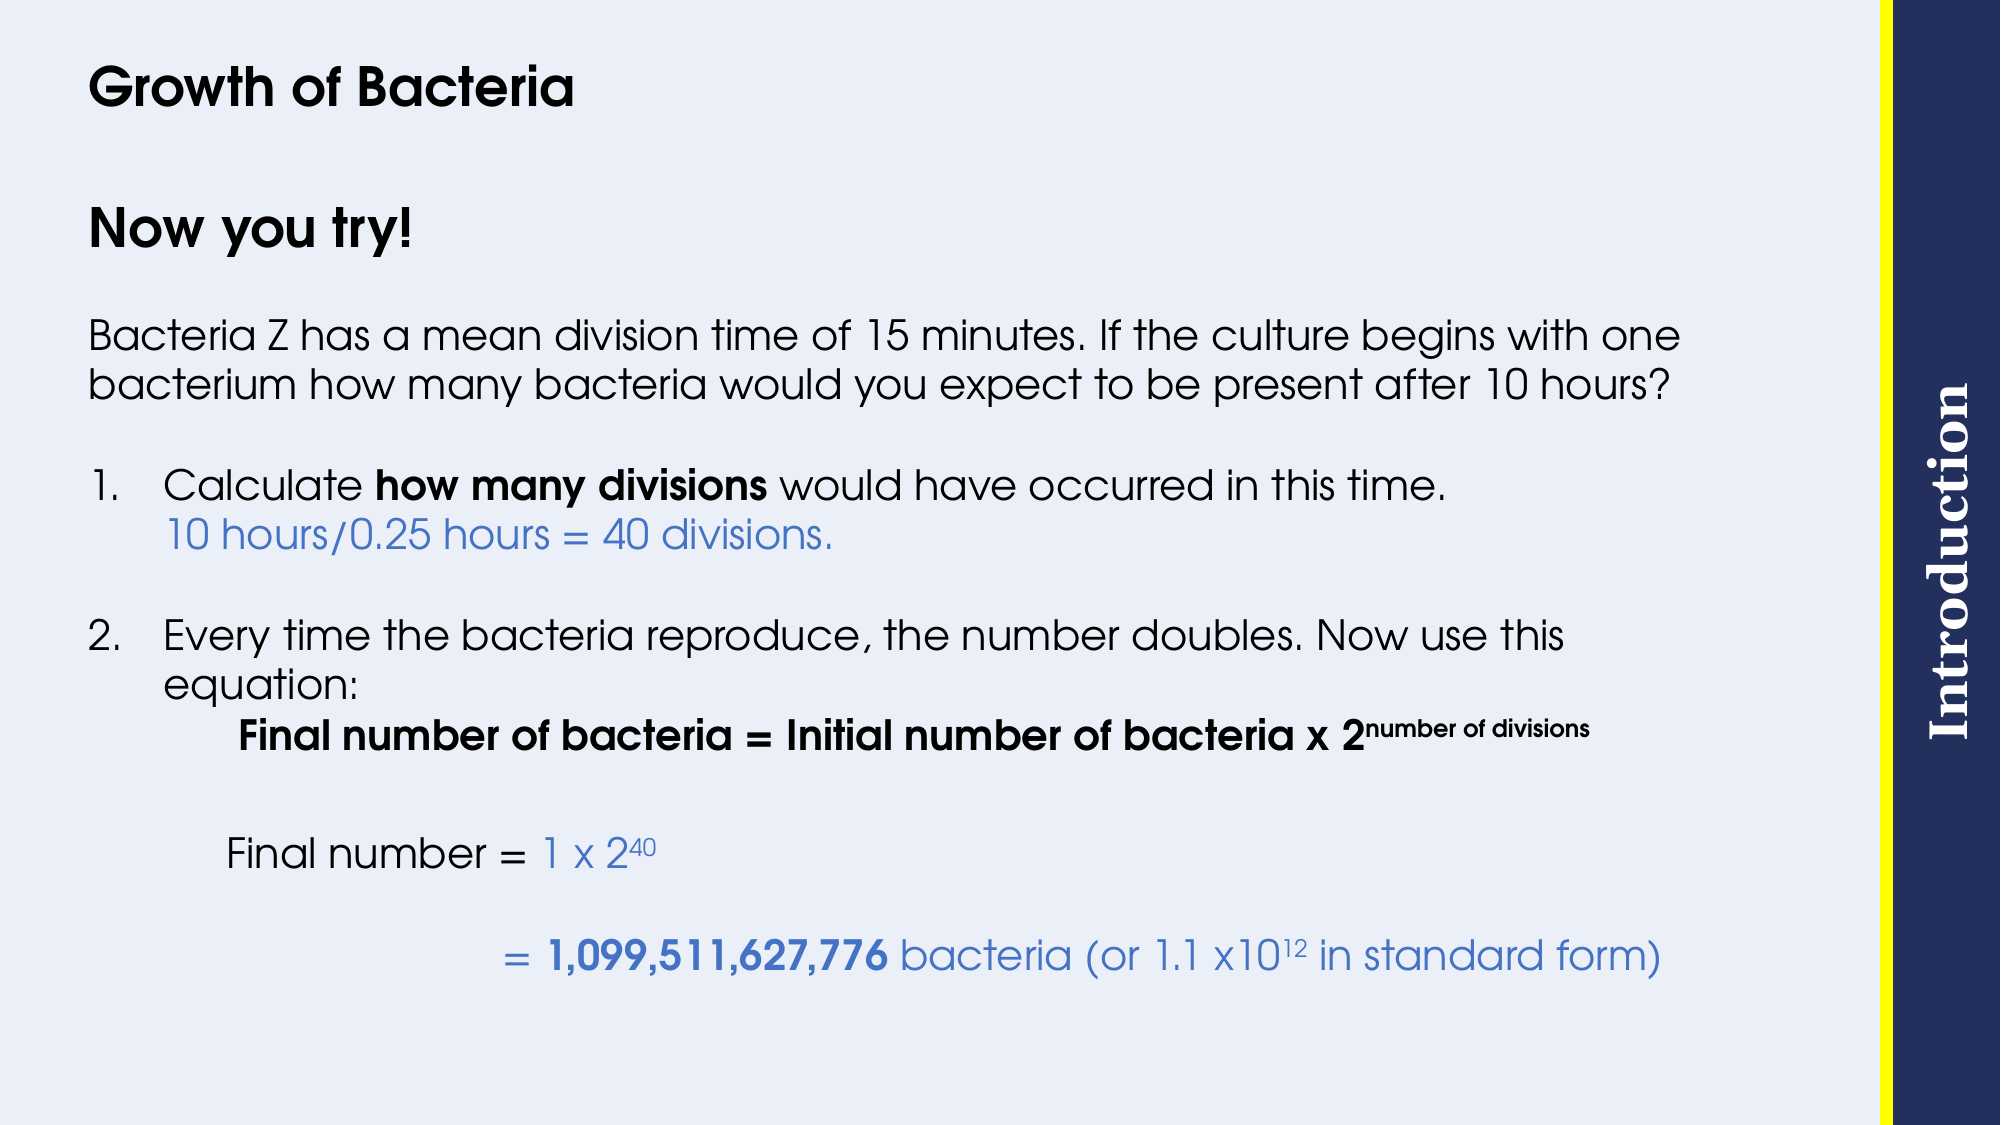

# Growth of Bacteria

Now you try!

Bacteria Z has a mean division time of 15 minutes. If the culture begins with one bacterium how many bacteria would you expect to be present after 10 hours?

Calculate how many divisions would have occurred in this time.
10 hours/0.25 hours = 40 divisions.

Every time the bacteria reproduce, the number doubles. Now use this equation:
Final number of bacteria = Initial number of bacteria x 2number of divisions

          Final number = 1 x 240

                                    = 1,099,511,627,776 bacteria (or 1.1 x1012 in standard form)